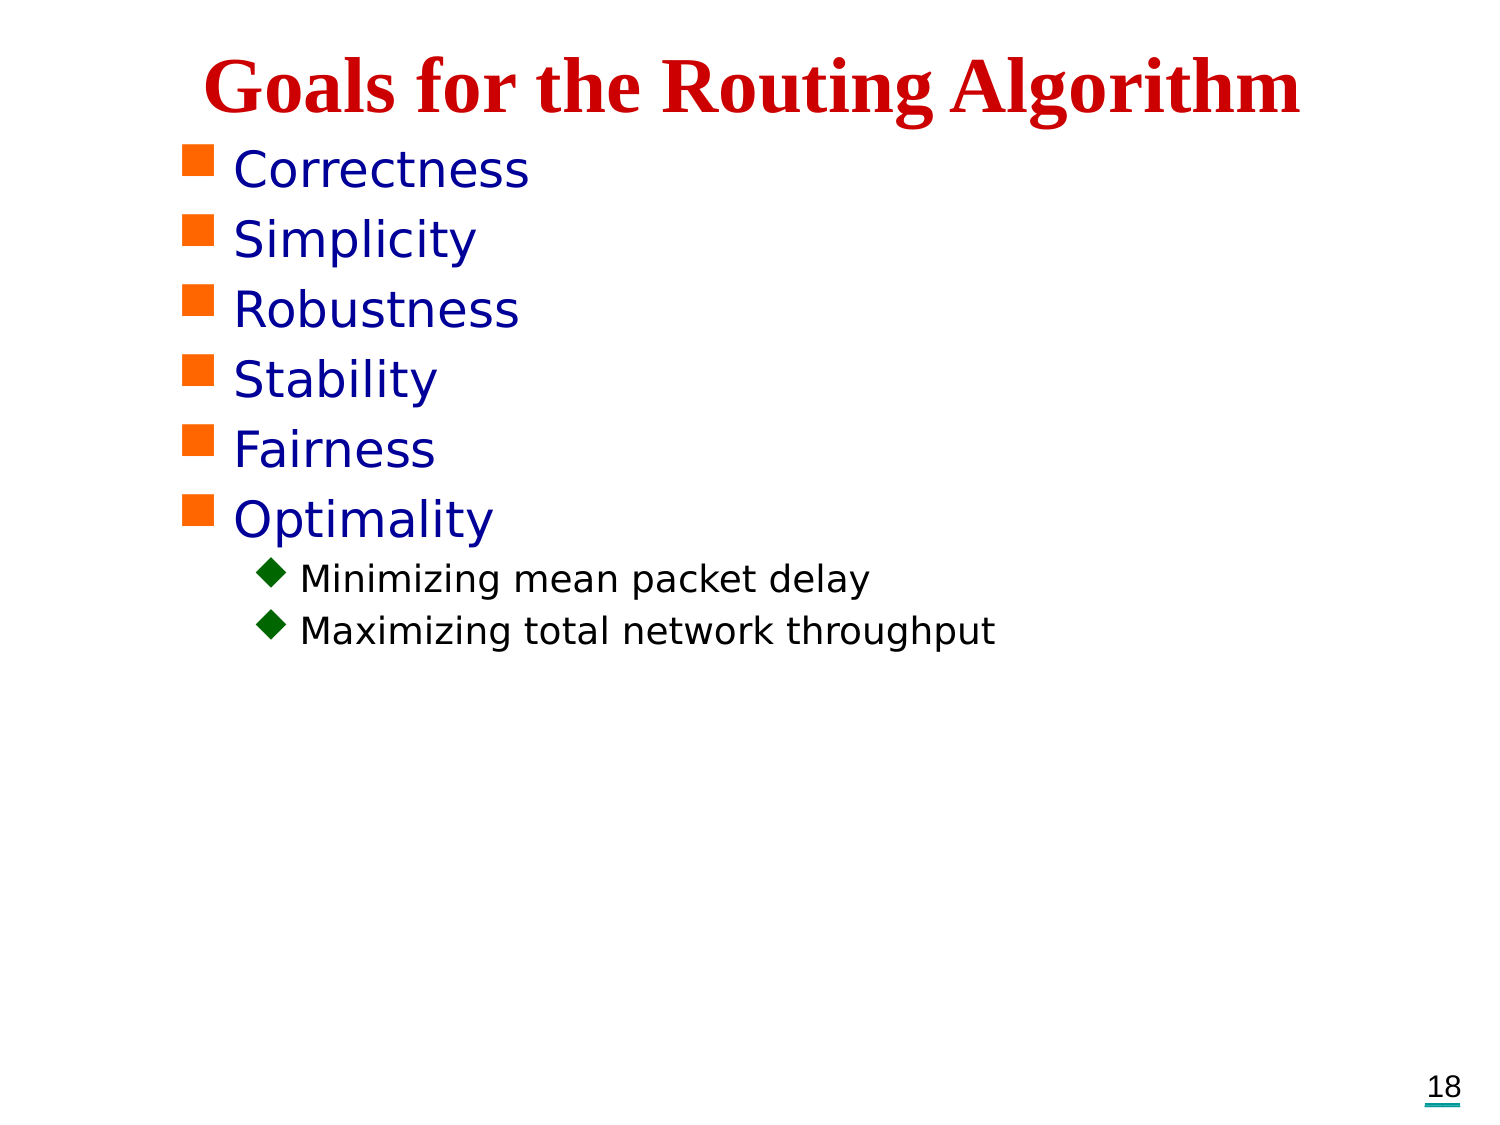

# Goals for the Routing Algorithm
Correctness
Simplicity
Robustness
Stability
Fairness
Optimality
Minimizing mean packet delay
Maximizing total network throughput